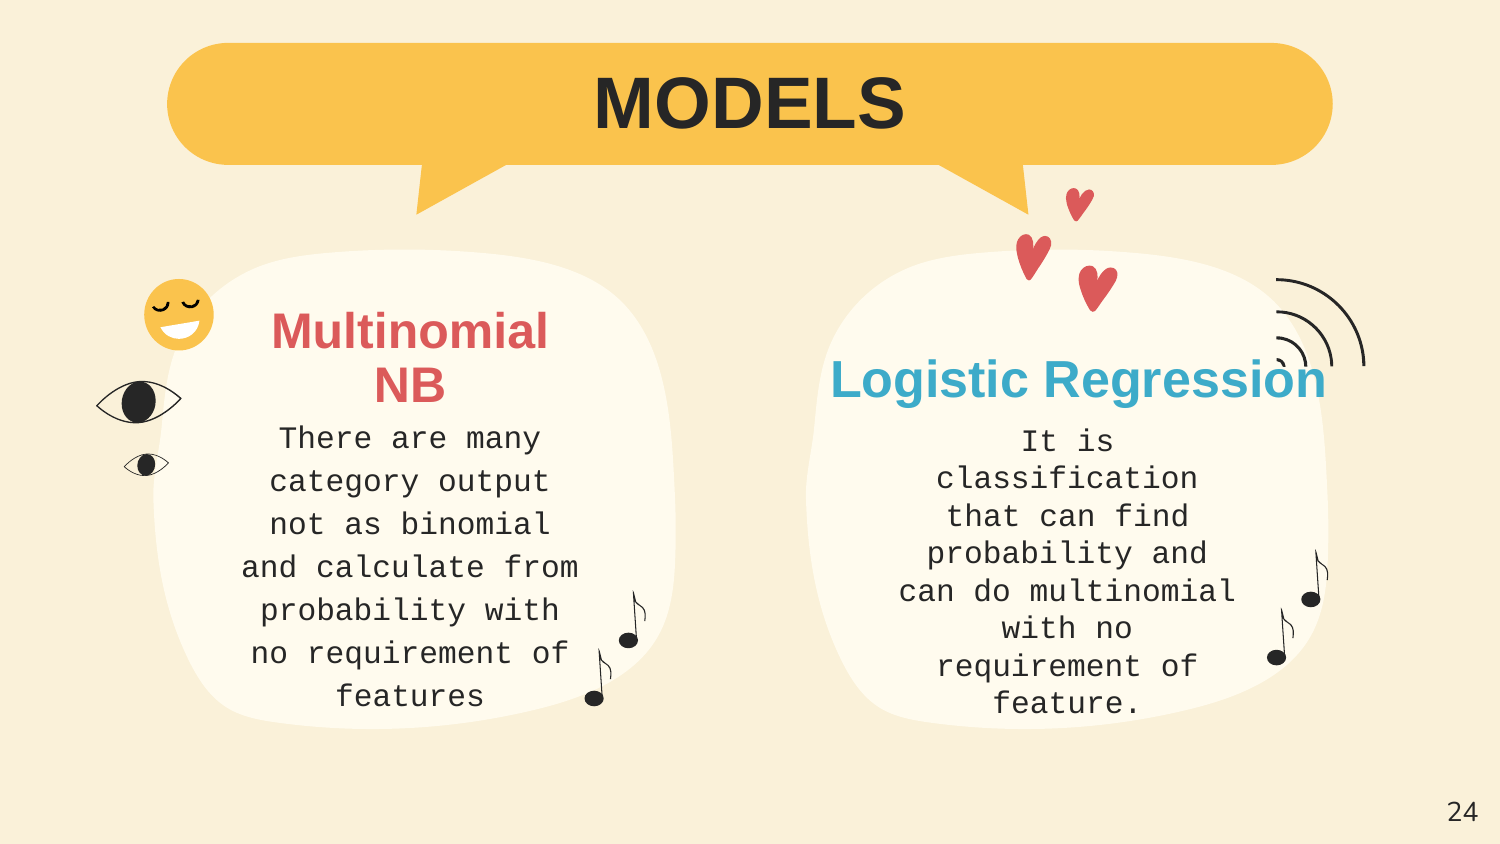

MODELS

# Multinomial NB
Logistic Regression
There are many category output not as binomial and calculate from probability with no requirement of features
It is classification that can find probability and can do multinomial with no requirement of feature.

24